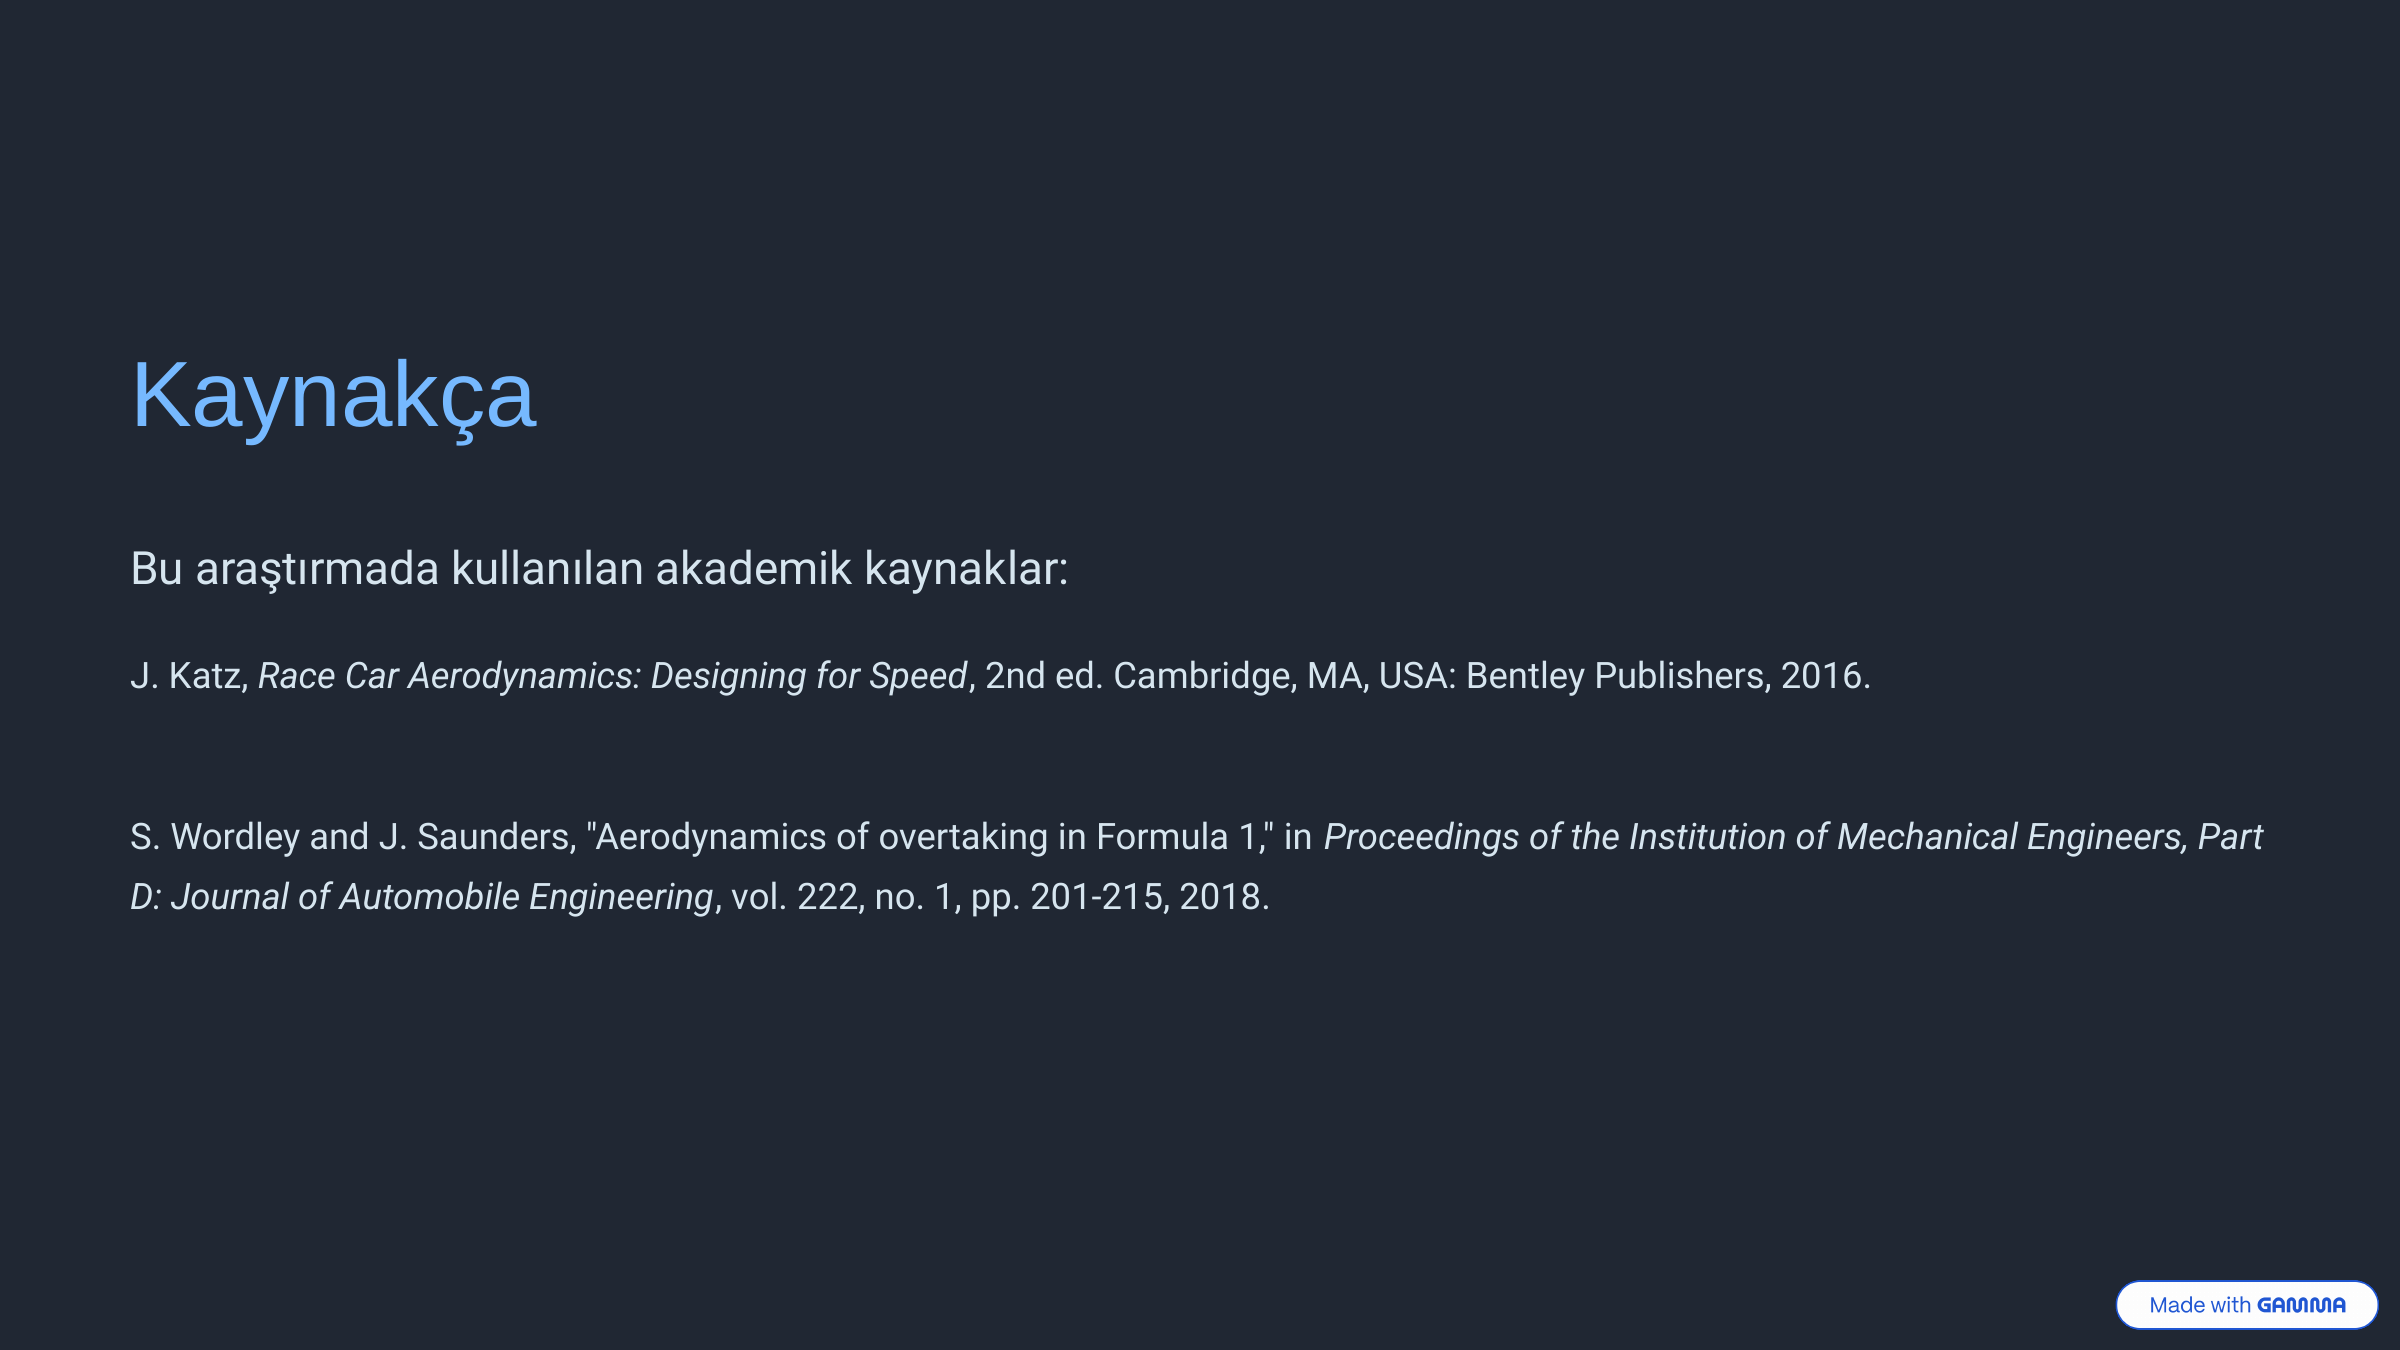

Kaynakça
Bu araştırmada kullanılan akademik kaynaklar:
J. Katz, Race Car Aerodynamics: Designing for Speed, 2nd ed. Cambridge, MA, USA: Bentley Publishers, 2016.
S. Wordley and J. Saunders, "Aerodynamics of overtaking in Formula 1," in Proceedings of the Institution of Mechanical Engineers, Part D: Journal of Automobile Engineering, vol. 222, no. 1, pp. 201-215, 2018.